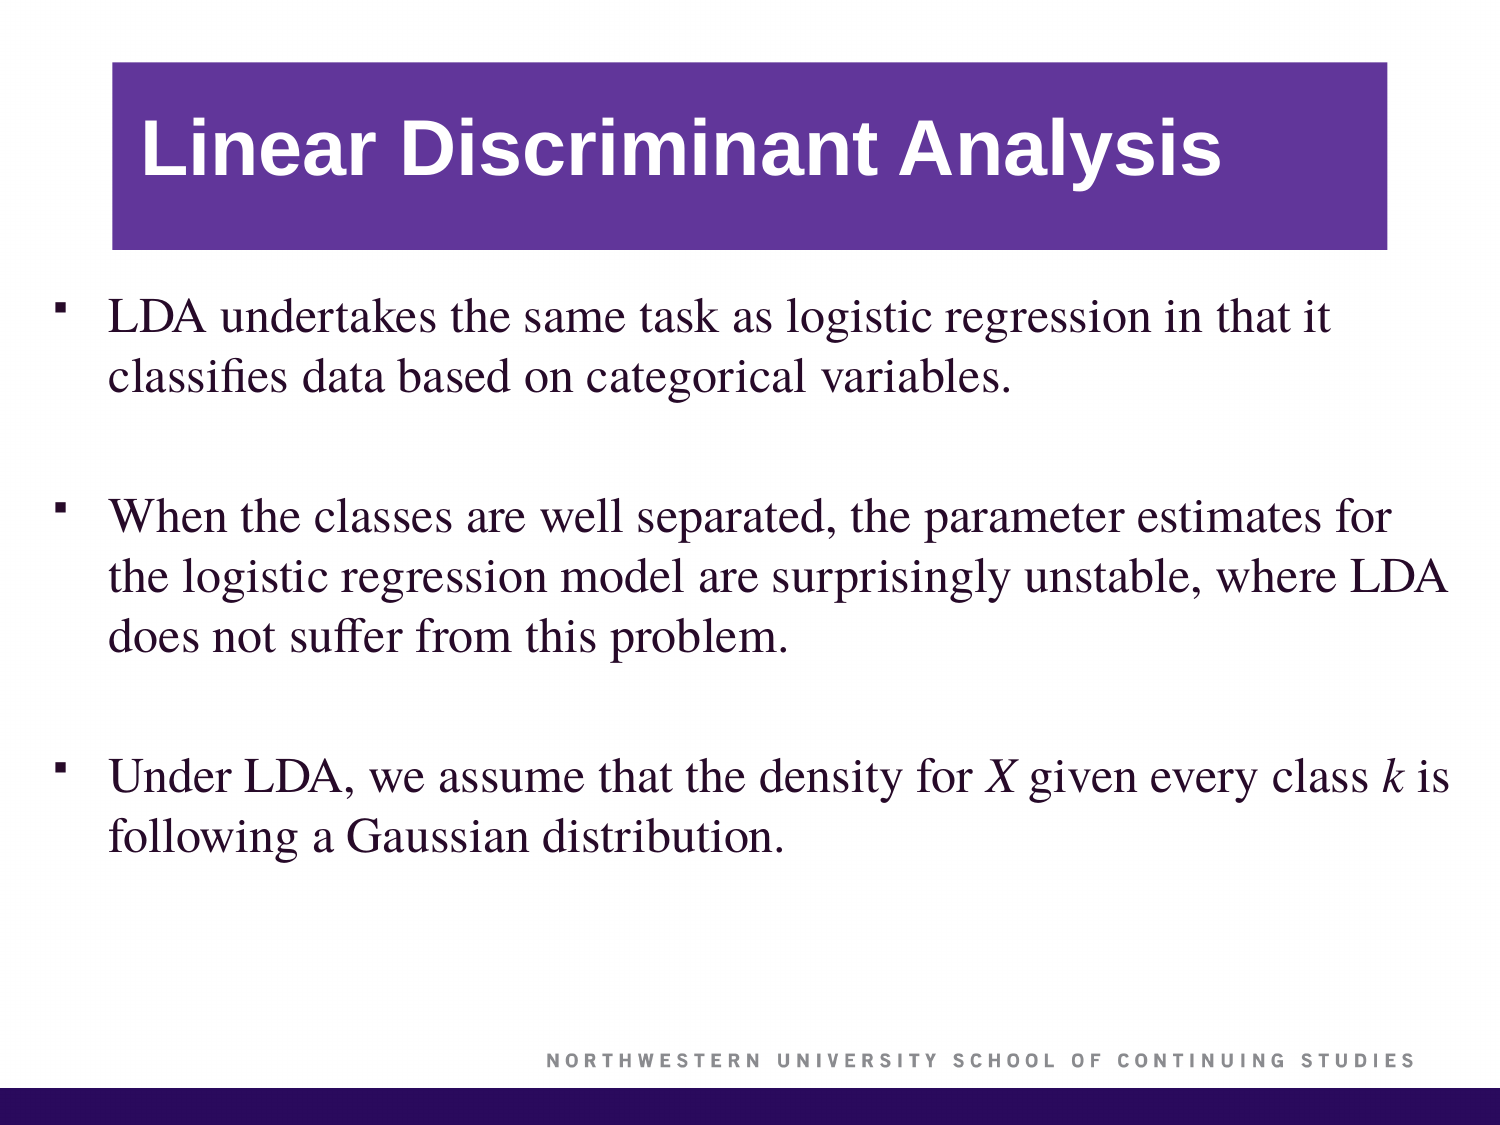

# Linear Discriminant Analysis
LDA undertakes the same task as logistic regression in that it classifies data based on categorical variables.

When the classes are well separated, the parameter estimates for the logistic regression model are surprisingly unstable, where LDA does not suffer from this problem.

Under LDA, we assume that the density for X given every class k is following a Gaussian distribution.